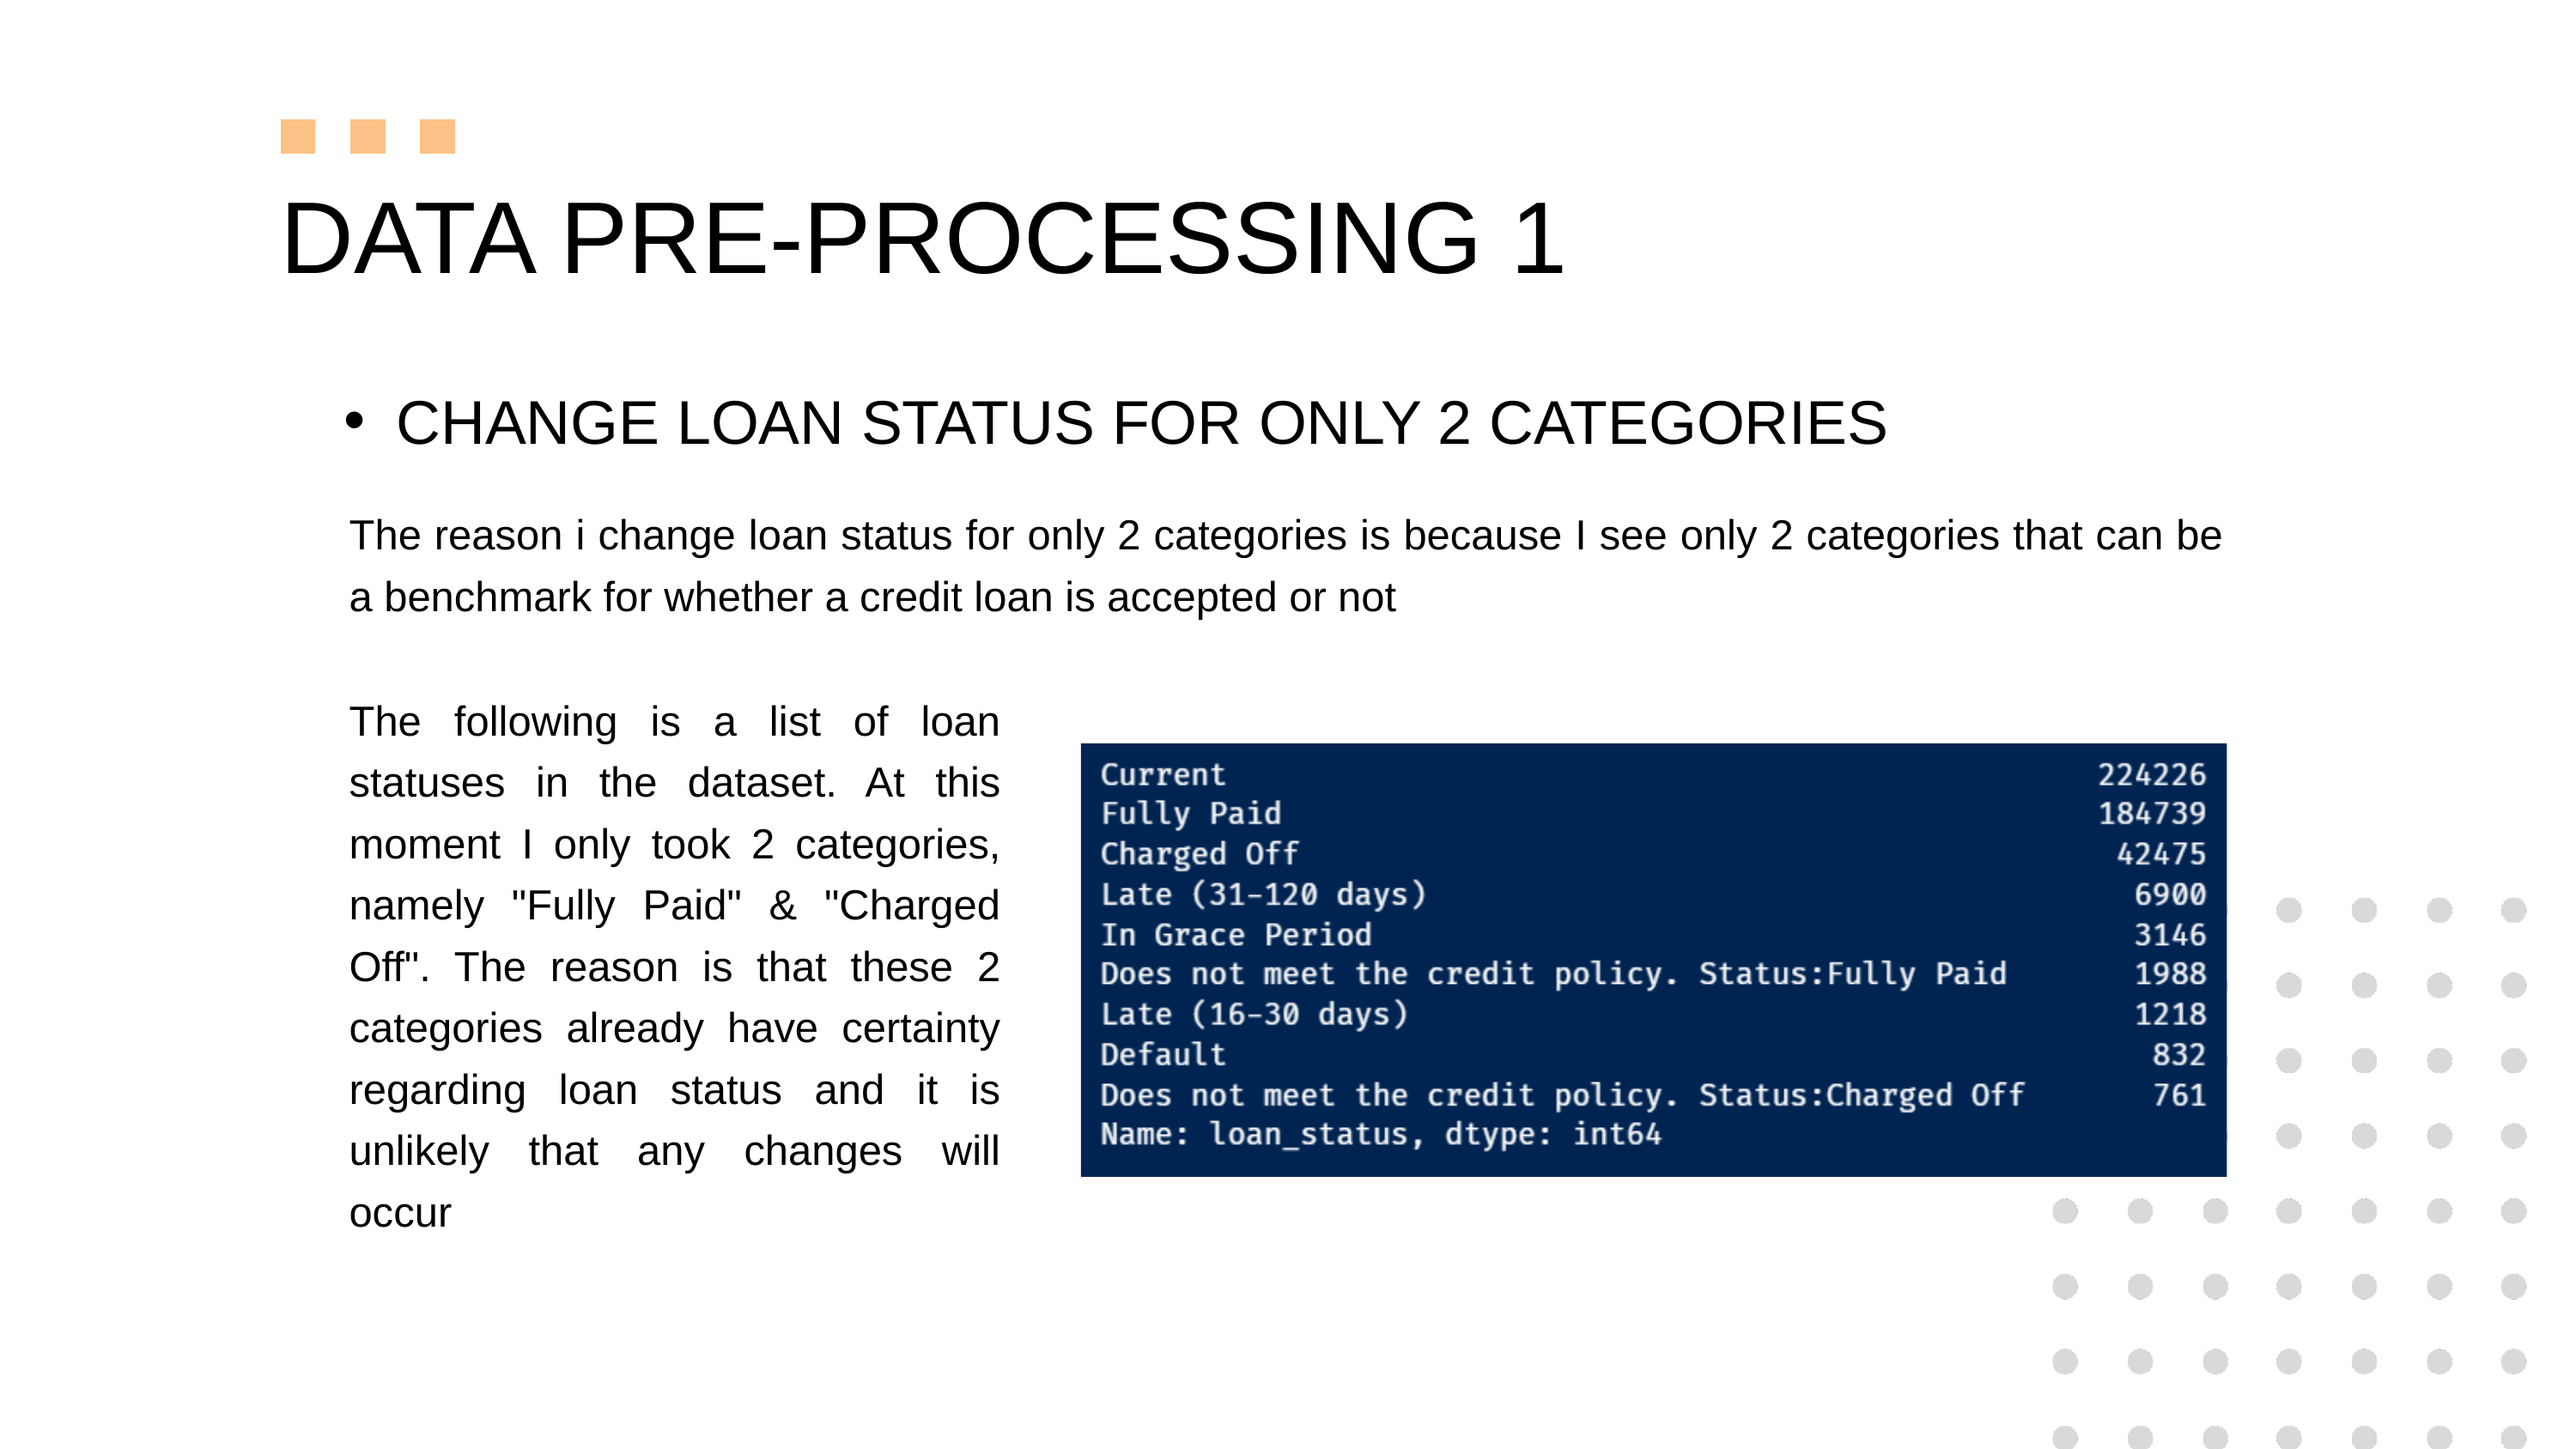

DATA PRE-PROCESSING 1
CHANGE LOAN STATUS FOR ONLY 2 CATEGORIES
The reason i change loan status for only 2 categories is because I see only 2 categories that can be a benchmark for whether a credit loan is accepted or not
The following is a list of loan statuses in the dataset. At this moment I only took 2 categories, namely "Fully Paid" & "Charged Off". The reason is that these 2 categories already have certainty regarding loan status and it is unlikely that any changes will occur